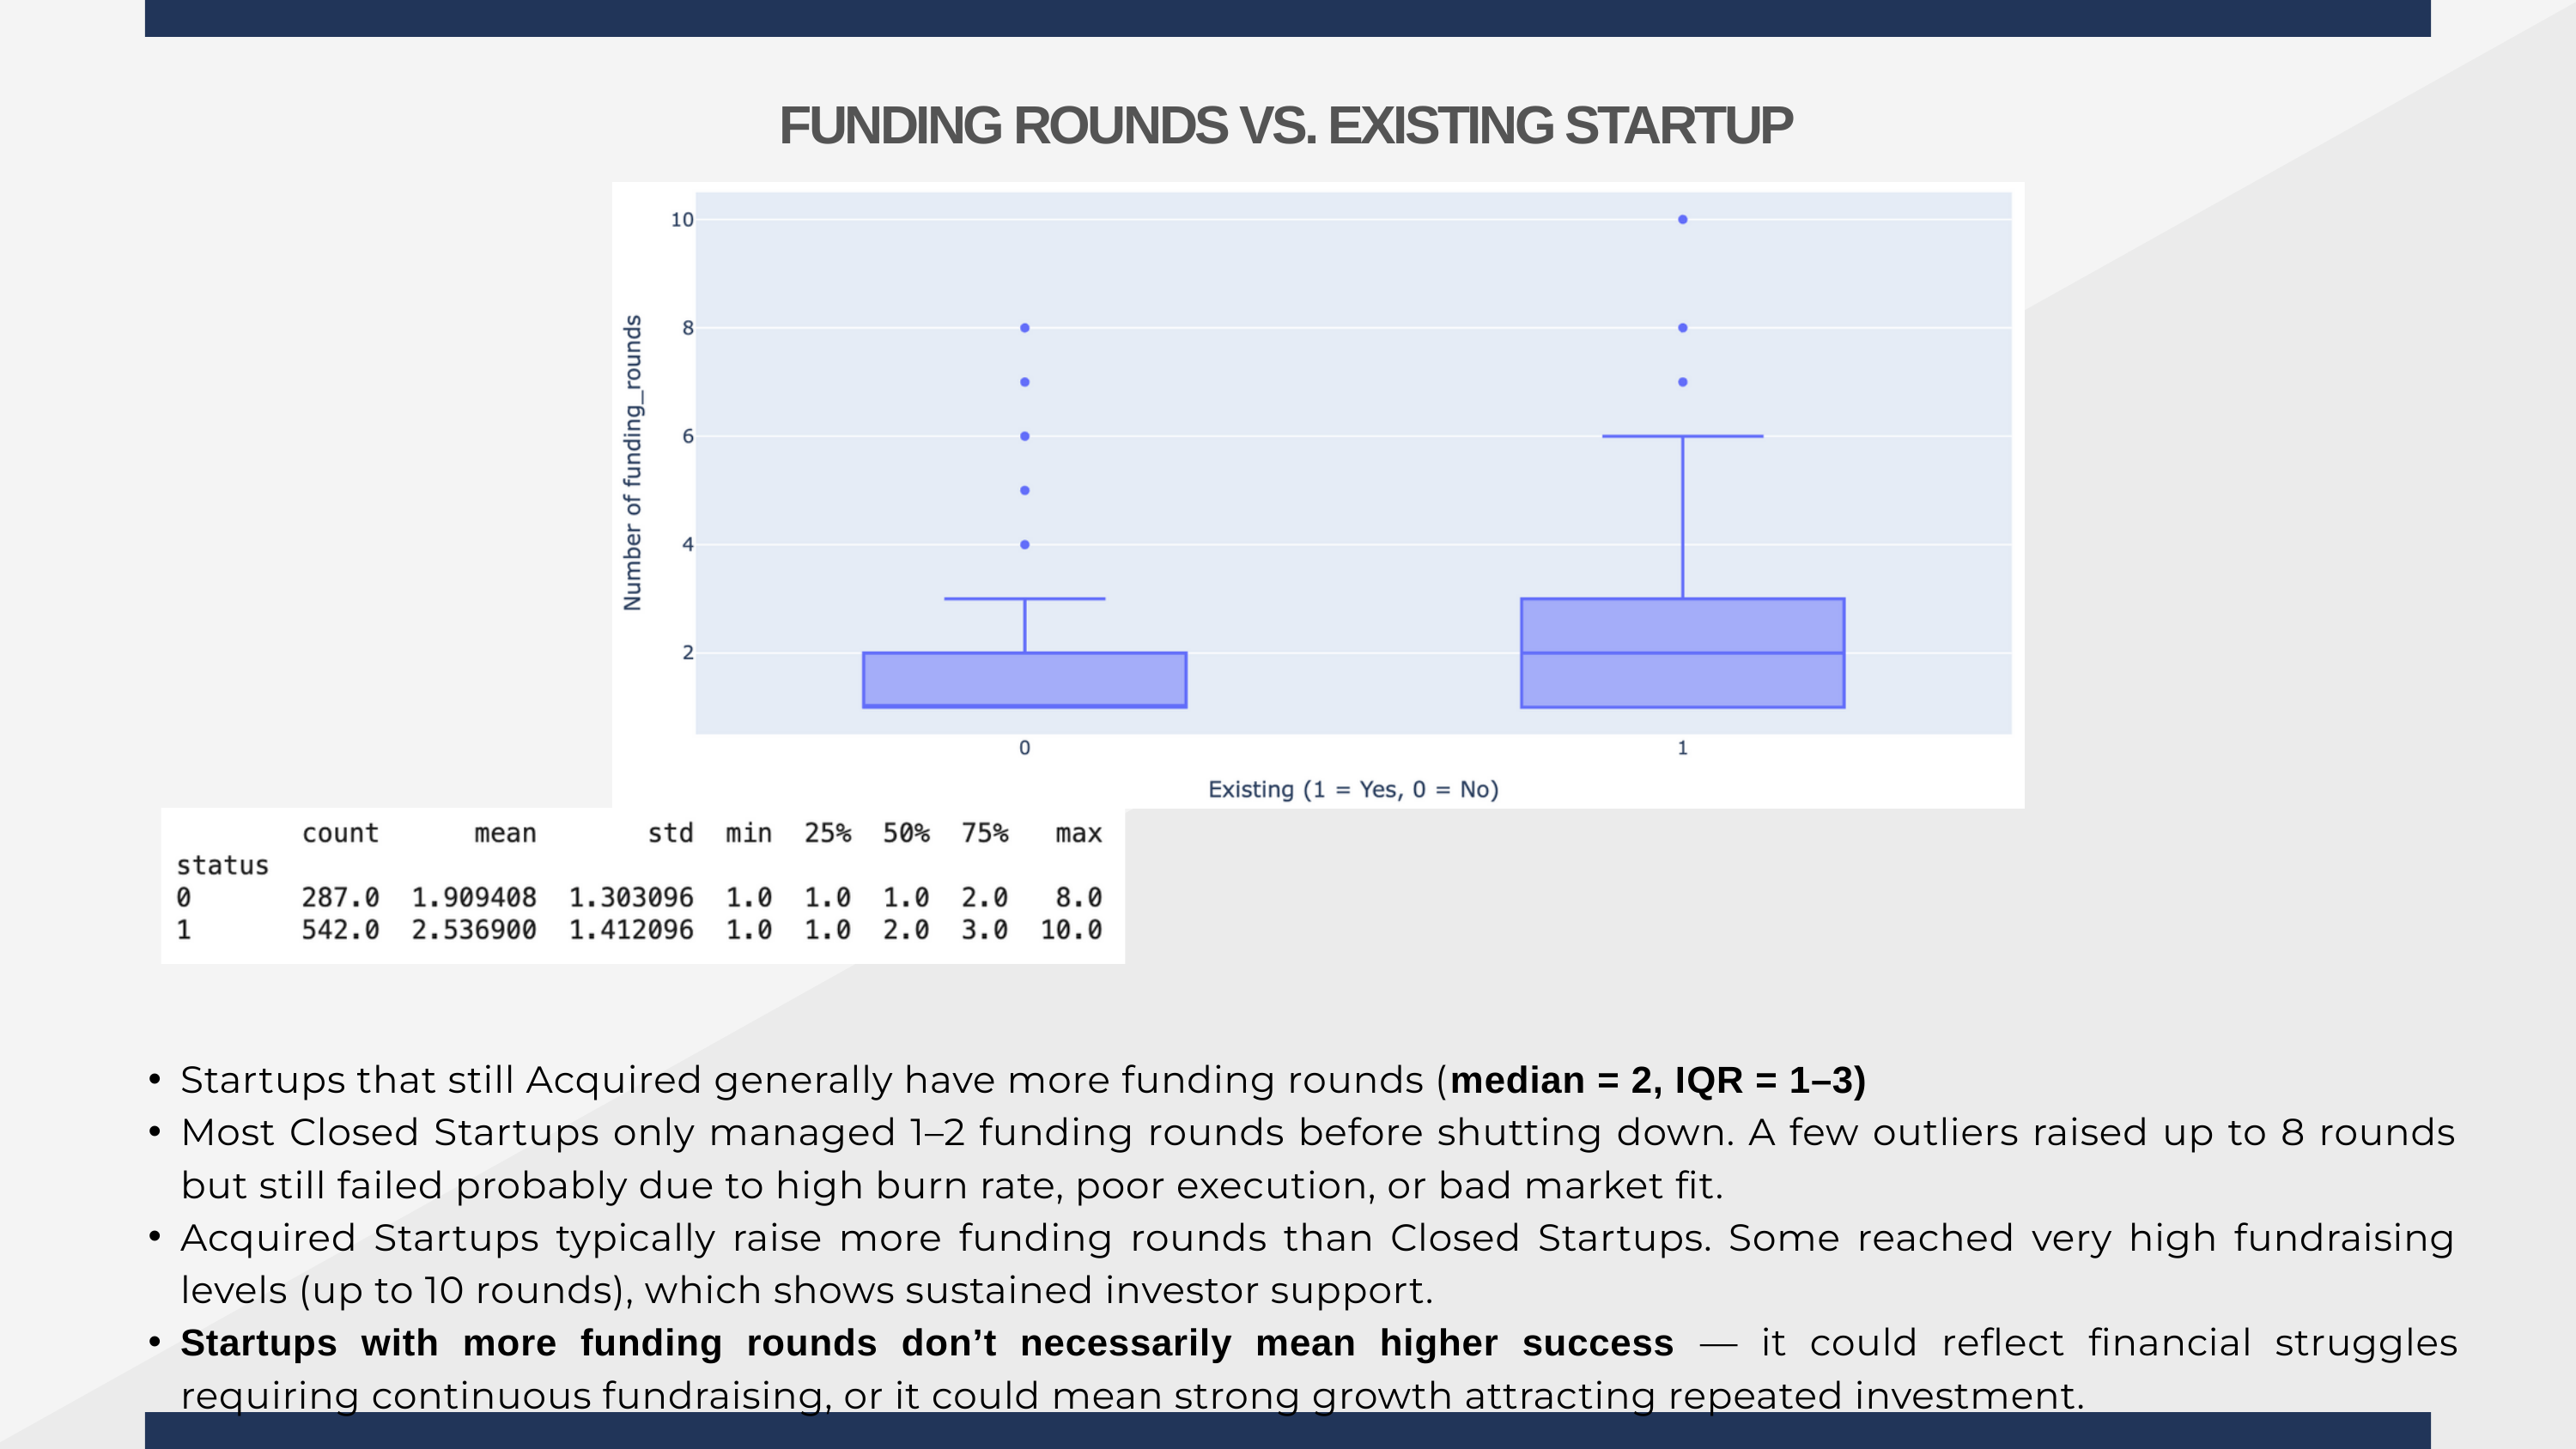

FUNDING ROUNDS VS. EXISTING STARTUP

Startups that still Acquired generally have more funding rounds (median = 2, IQR = 1–3)
Most Closed Startups only managed 1–2 funding rounds before shutting down. A few outliers raised up to 8 rounds but still failed probably due to high burn rate, poor execution, or bad market fit.
Acquired Startups typically raise more funding rounds than Closed Startups. Some reached very high fundraising levels (up to 10 rounds), which shows sustained investor support.
Startups with more funding rounds don’t necessarily mean higher success — it could reflect financial struggles requiring continuous fundraising, or it could mean strong growth attracting repeated investment.